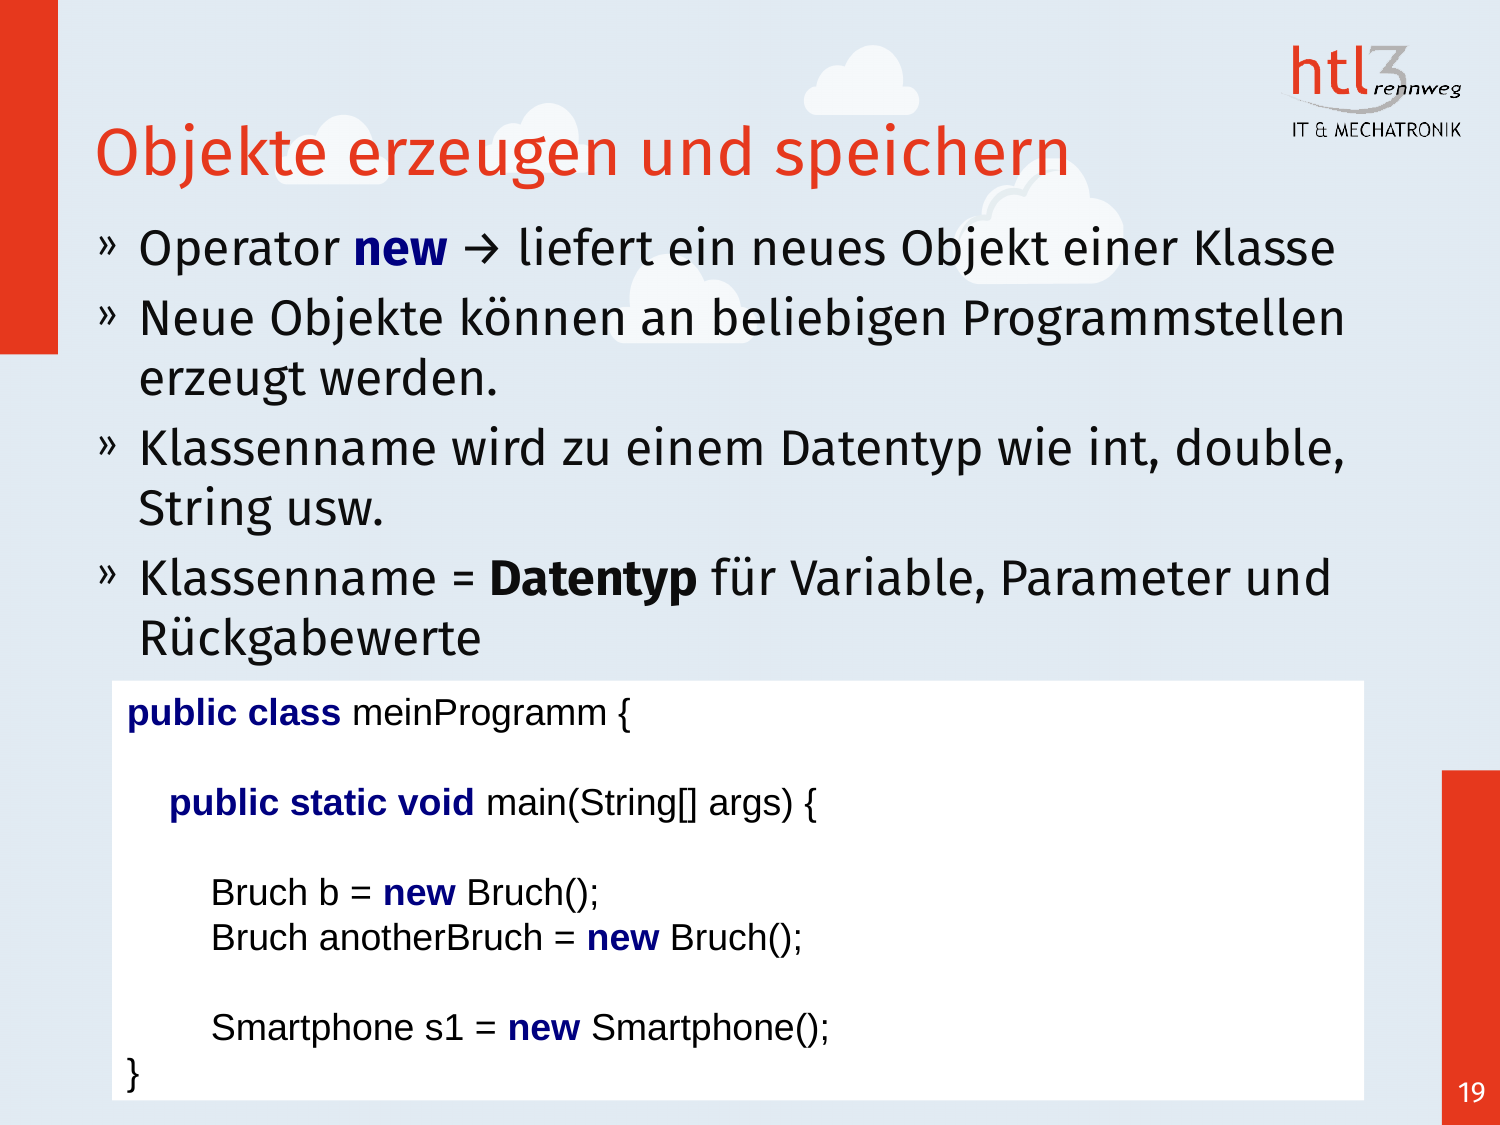

# Objekte erzeugen und speichern
Operator new → liefert ein neues Objekt einer Klasse
Neue Objekte können an beliebigen Programmstellen erzeugt werden.
Klassenname wird zu einem Datentyp wie int, double, String usw.
Klassenname = Datentyp für Variable, Parameter und Rückgabewerte

public class meinProgramm {
    public static void main(String[] args) {
        Bruch b = new Bruch();
        Bruch anotherBruch = new Bruch();

        Smartphone s1 = new Smartphone();
}